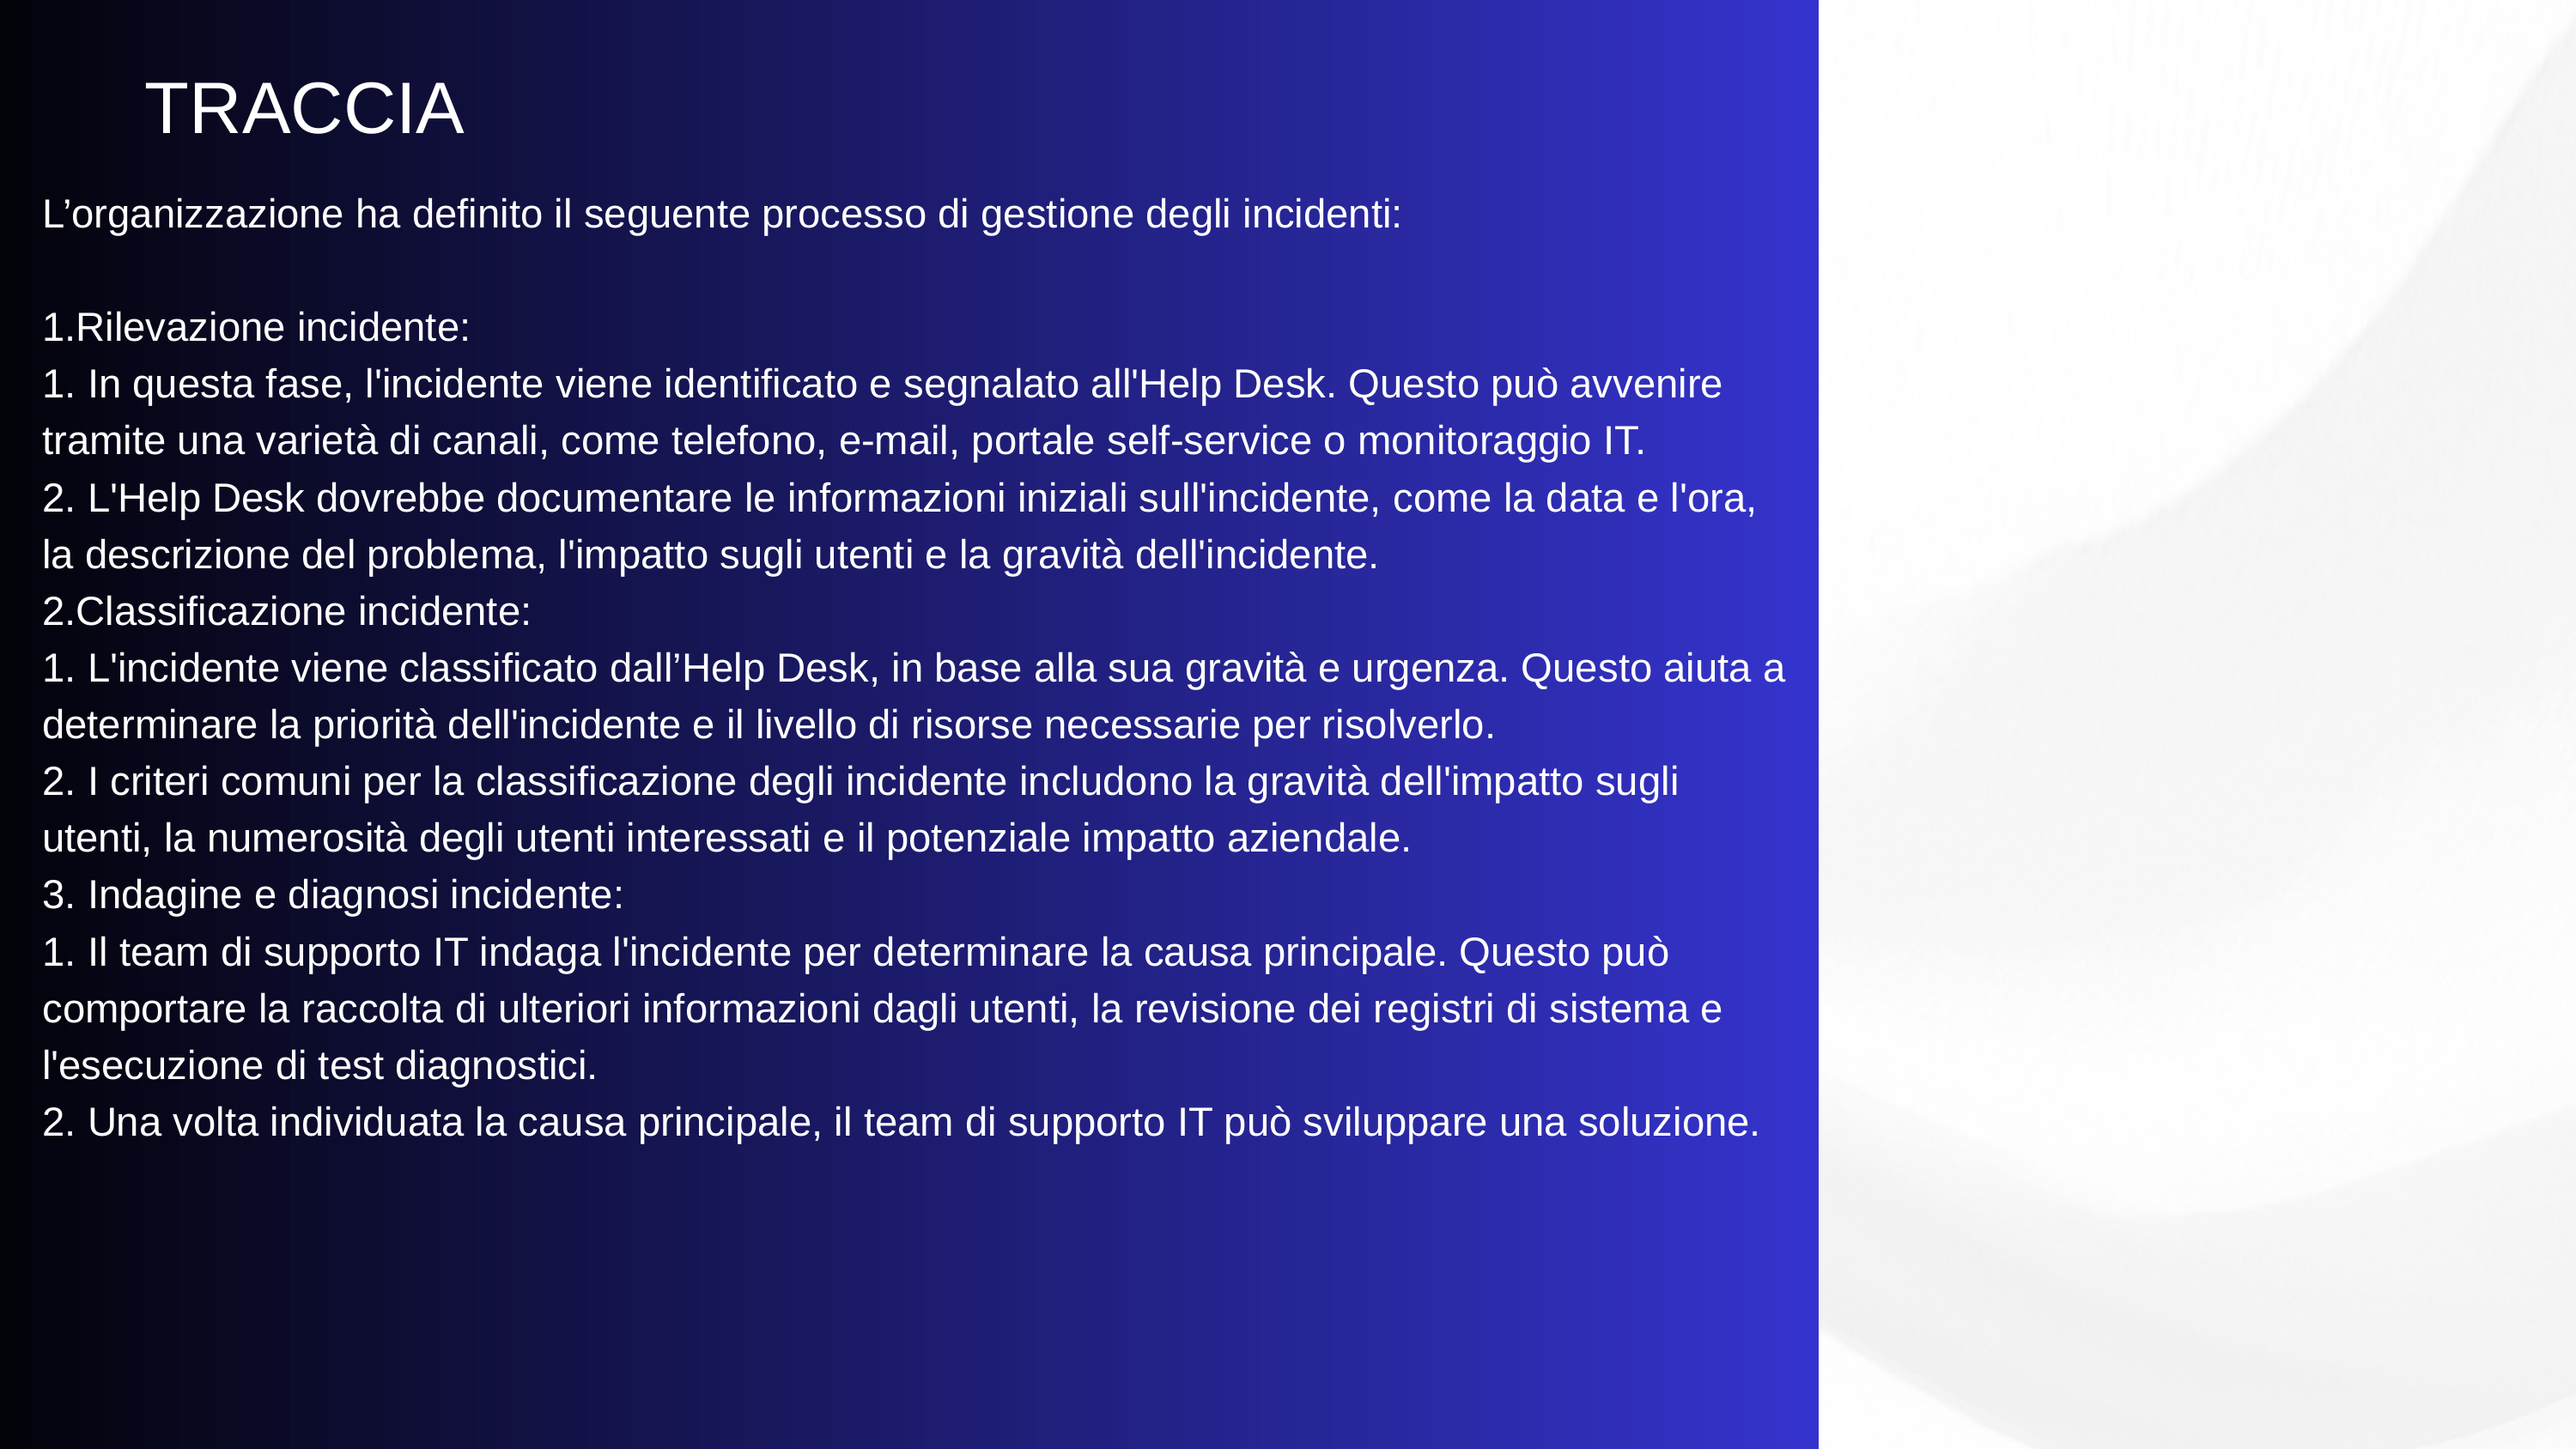

TRACCIA
L’organizzazione ha definito il seguente processo di gestione degli incidenti:

1.Rilevazione incidente:
1. In questa fase, l'incidente viene identificato e segnalato all'Help Desk. Questo può avvenire tramite una varietà di canali, come telefono, e-mail, portale self-service o monitoraggio IT.
2. L'Help Desk dovrebbe documentare le informazioni iniziali sull'incidente, come la data e l'ora, la descrizione del problema, l'impatto sugli utenti e la gravità dell'incidente.
2.Classificazione incidente:
1. L'incidente viene classificato dall’Help Desk, in base alla sua gravità e urgenza. Questo aiuta a determinare la priorità dell'incidente e il livello di risorse necessarie per risolverlo.
2. I criteri comuni per la classificazione degli incidente includono la gravità dell'impatto sugli utenti, la numerosità degli utenti interessati e il potenziale impatto aziendale.
3. Indagine e diagnosi incidente:
1. Il team di supporto IT indaga l'incidente per determinare la causa principale. Questo può comportare la raccolta di ulteriori informazioni dagli utenti, la revisione dei registri di sistema e l'esecuzione di test diagnostici.
2. Una volta individuata la causa principale, il team di supporto IT può sviluppare una soluzione.